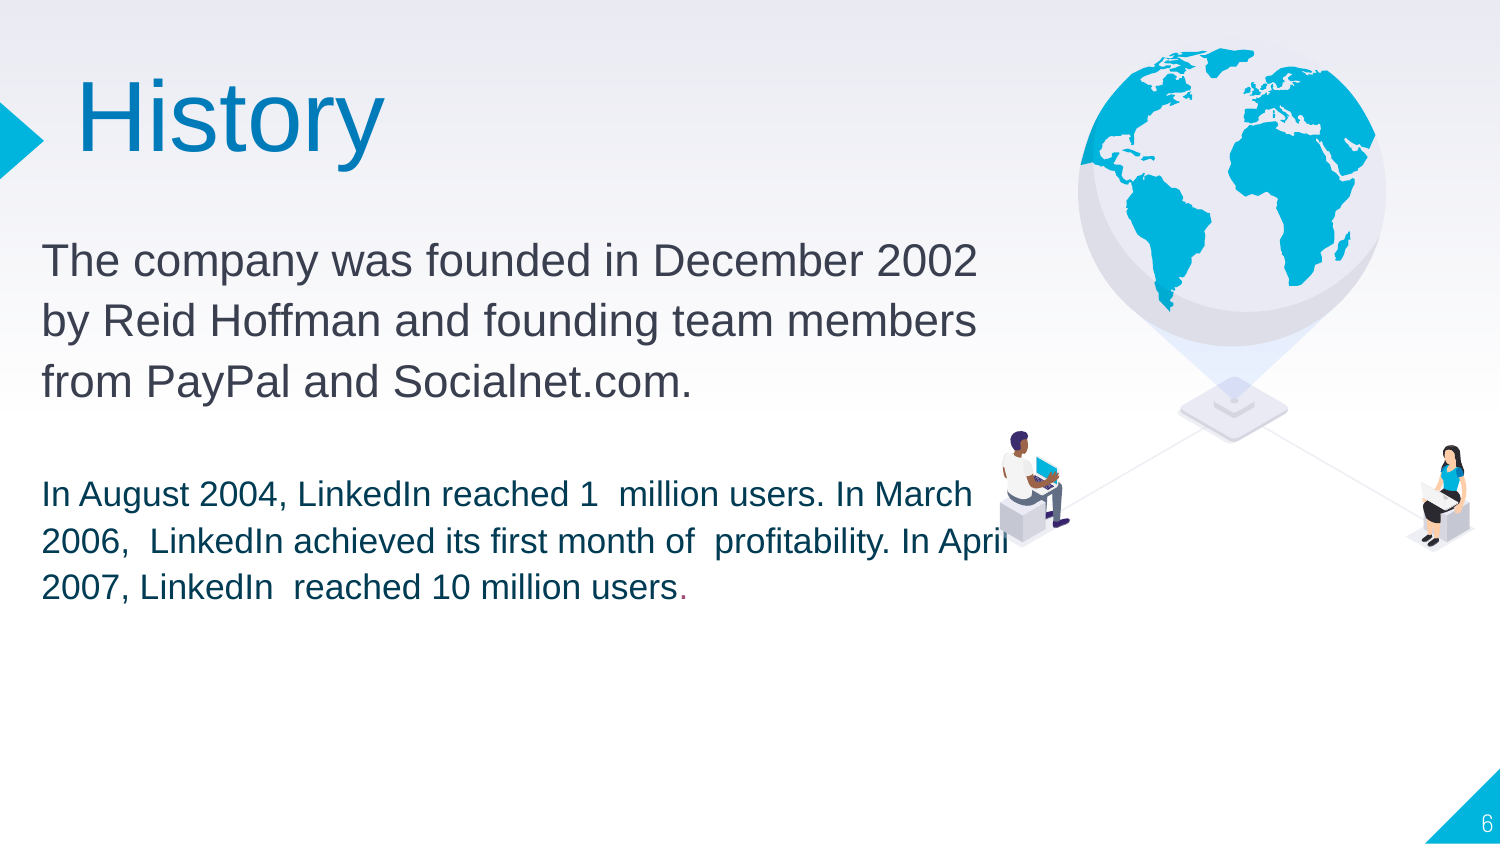

# History
The company was founded in December 2002 by Reid Hoffman and founding team members from PayPal and Socialnet.com.
In August 2004, LinkedIn reached 1  million users. In March 2006,  LinkedIn achieved its first month of  profitability. In April 2007, LinkedIn  reached 10 million users.

6